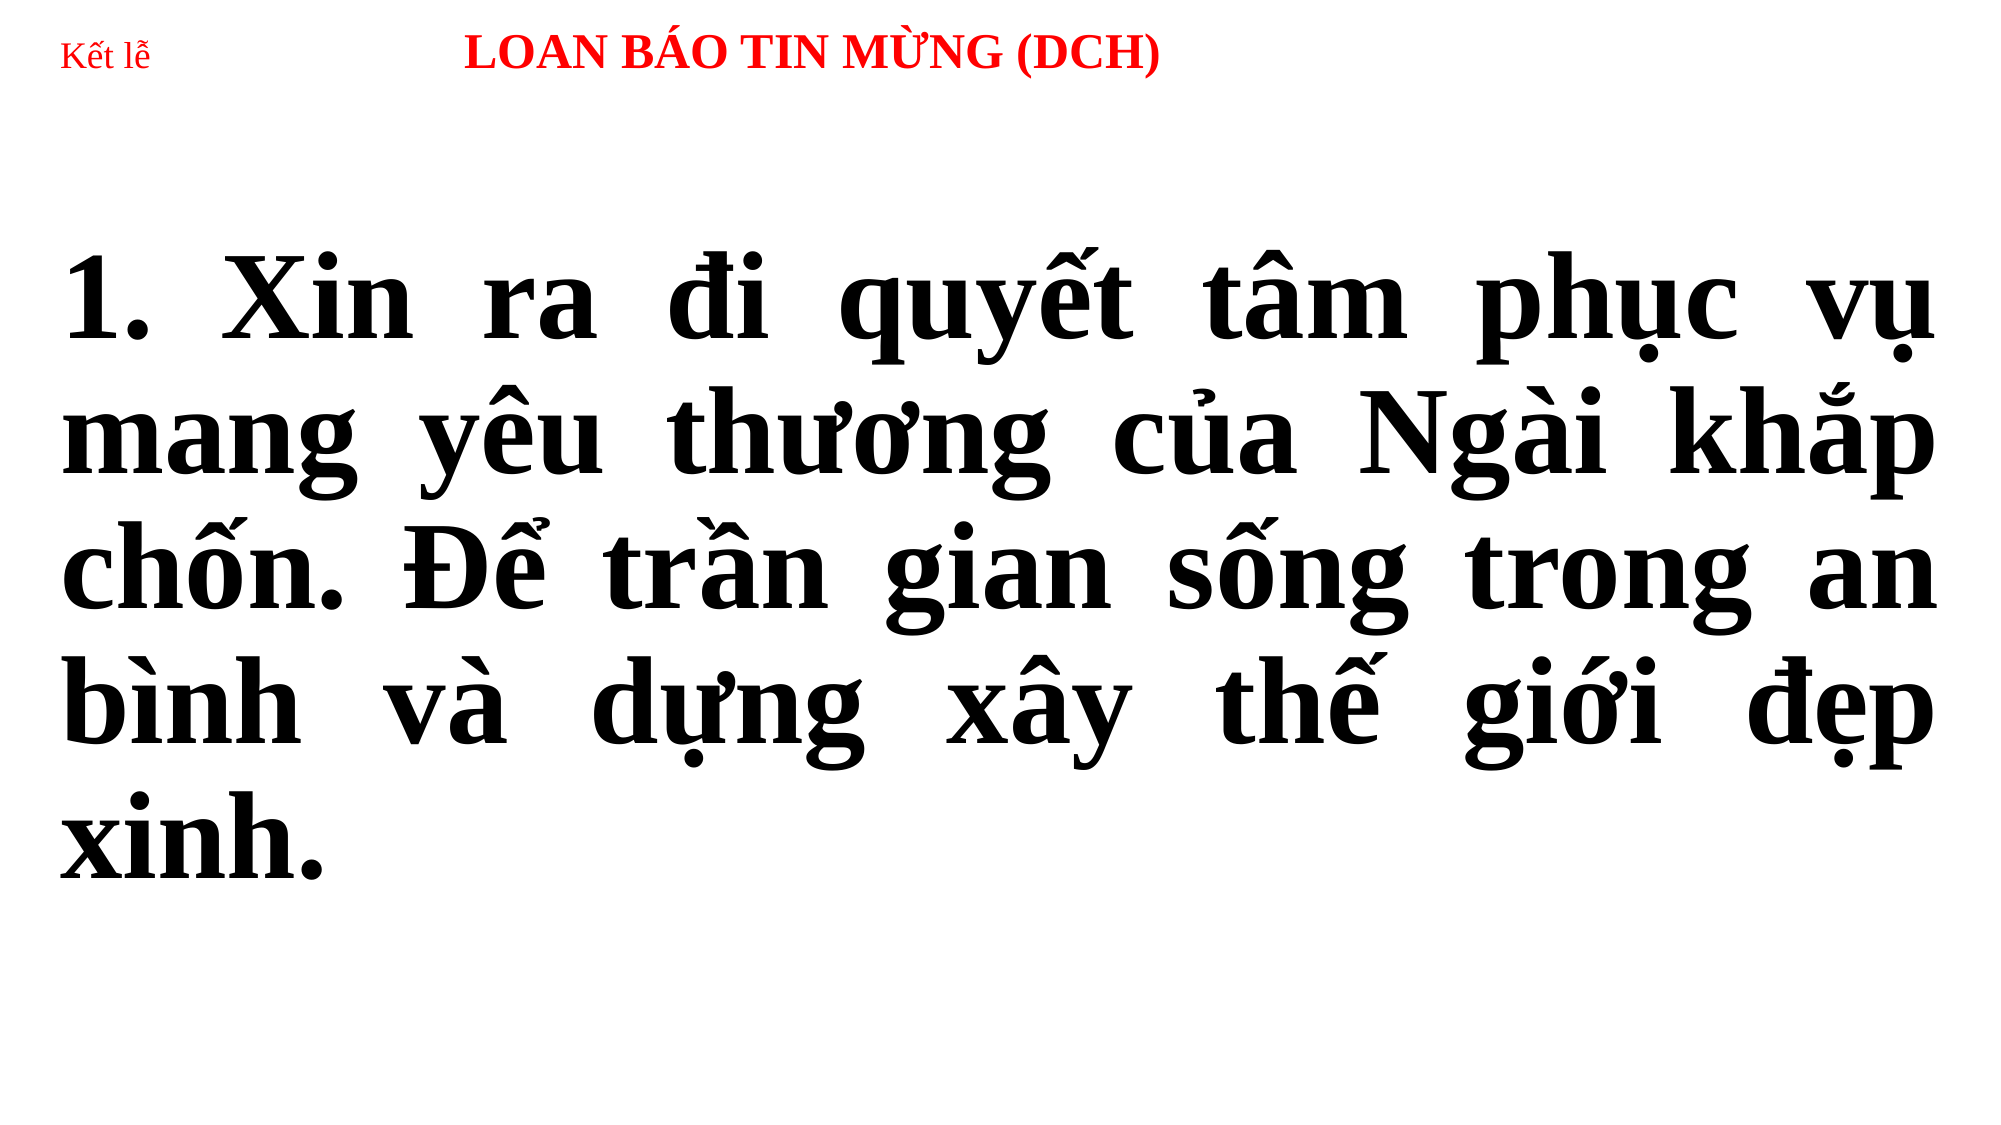

# Kết lễ                                 LOAN BÁO TIN MỪNG (DCH)
1. Xin ra đi quyết tâm phục vụ mang yêu thương của Ngài khắp chốn. Để trần gian sống trong an bình và dựng xây thế giới đẹp xinh.